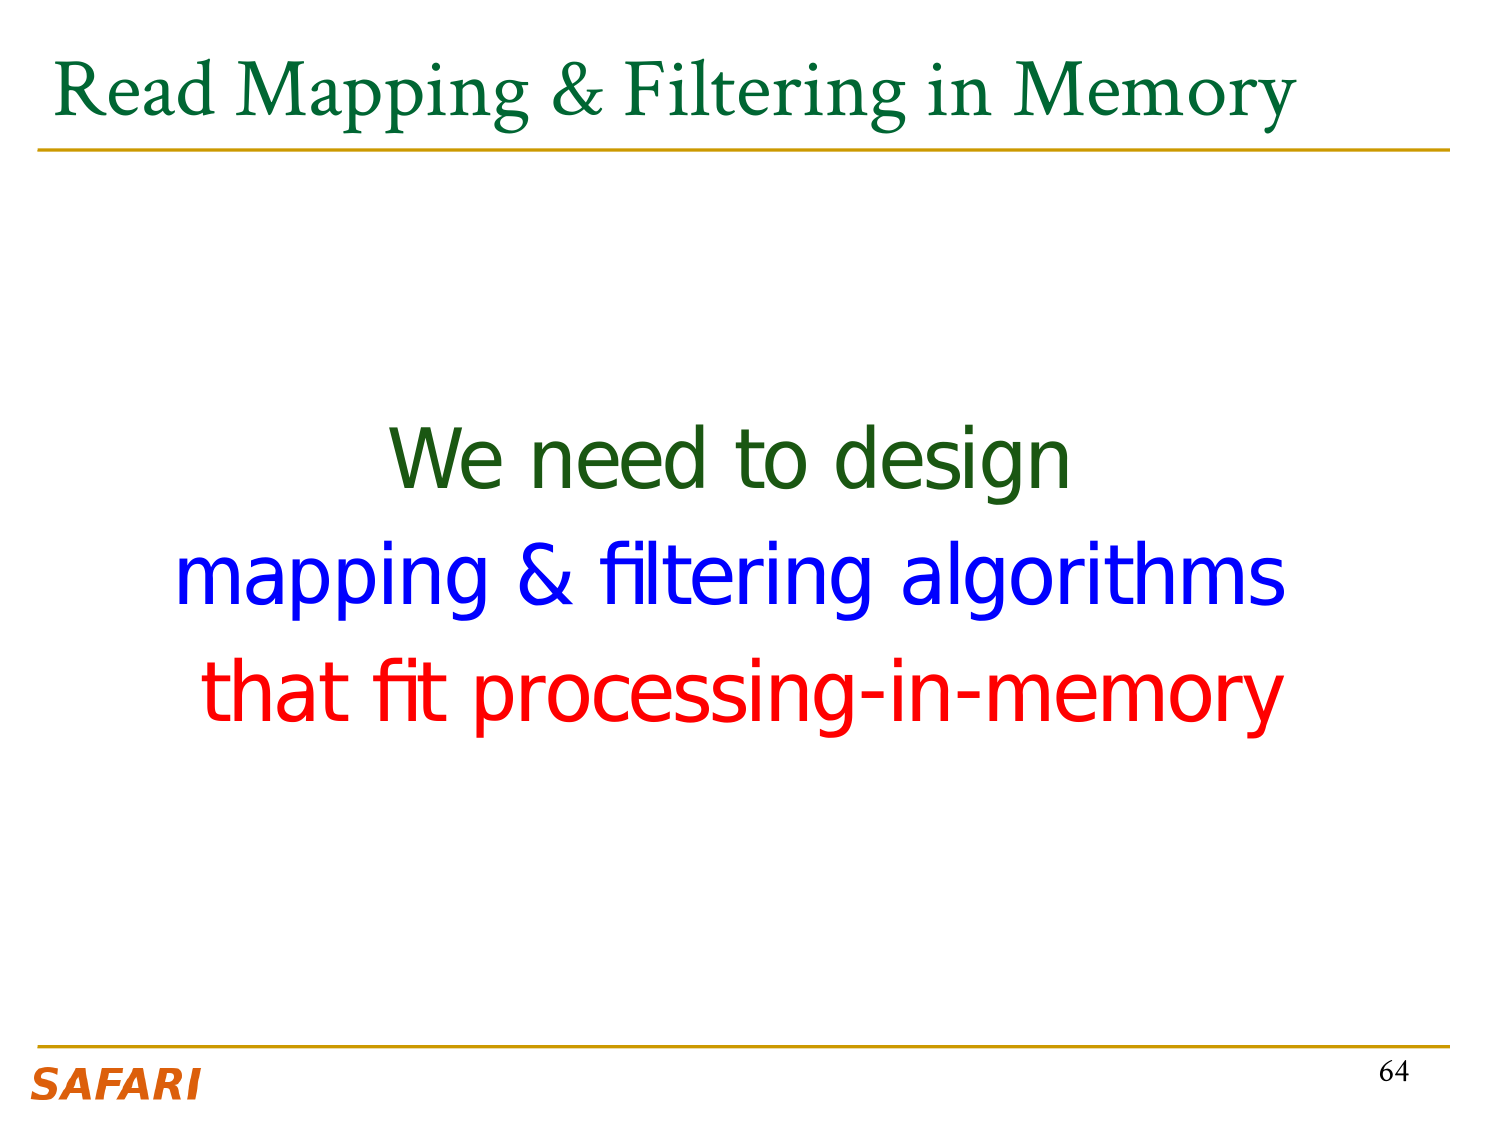

# Read Mapping & Filtering in Memory

We need to design
mapping & filtering algorithms
that fit processing-in-memory
64